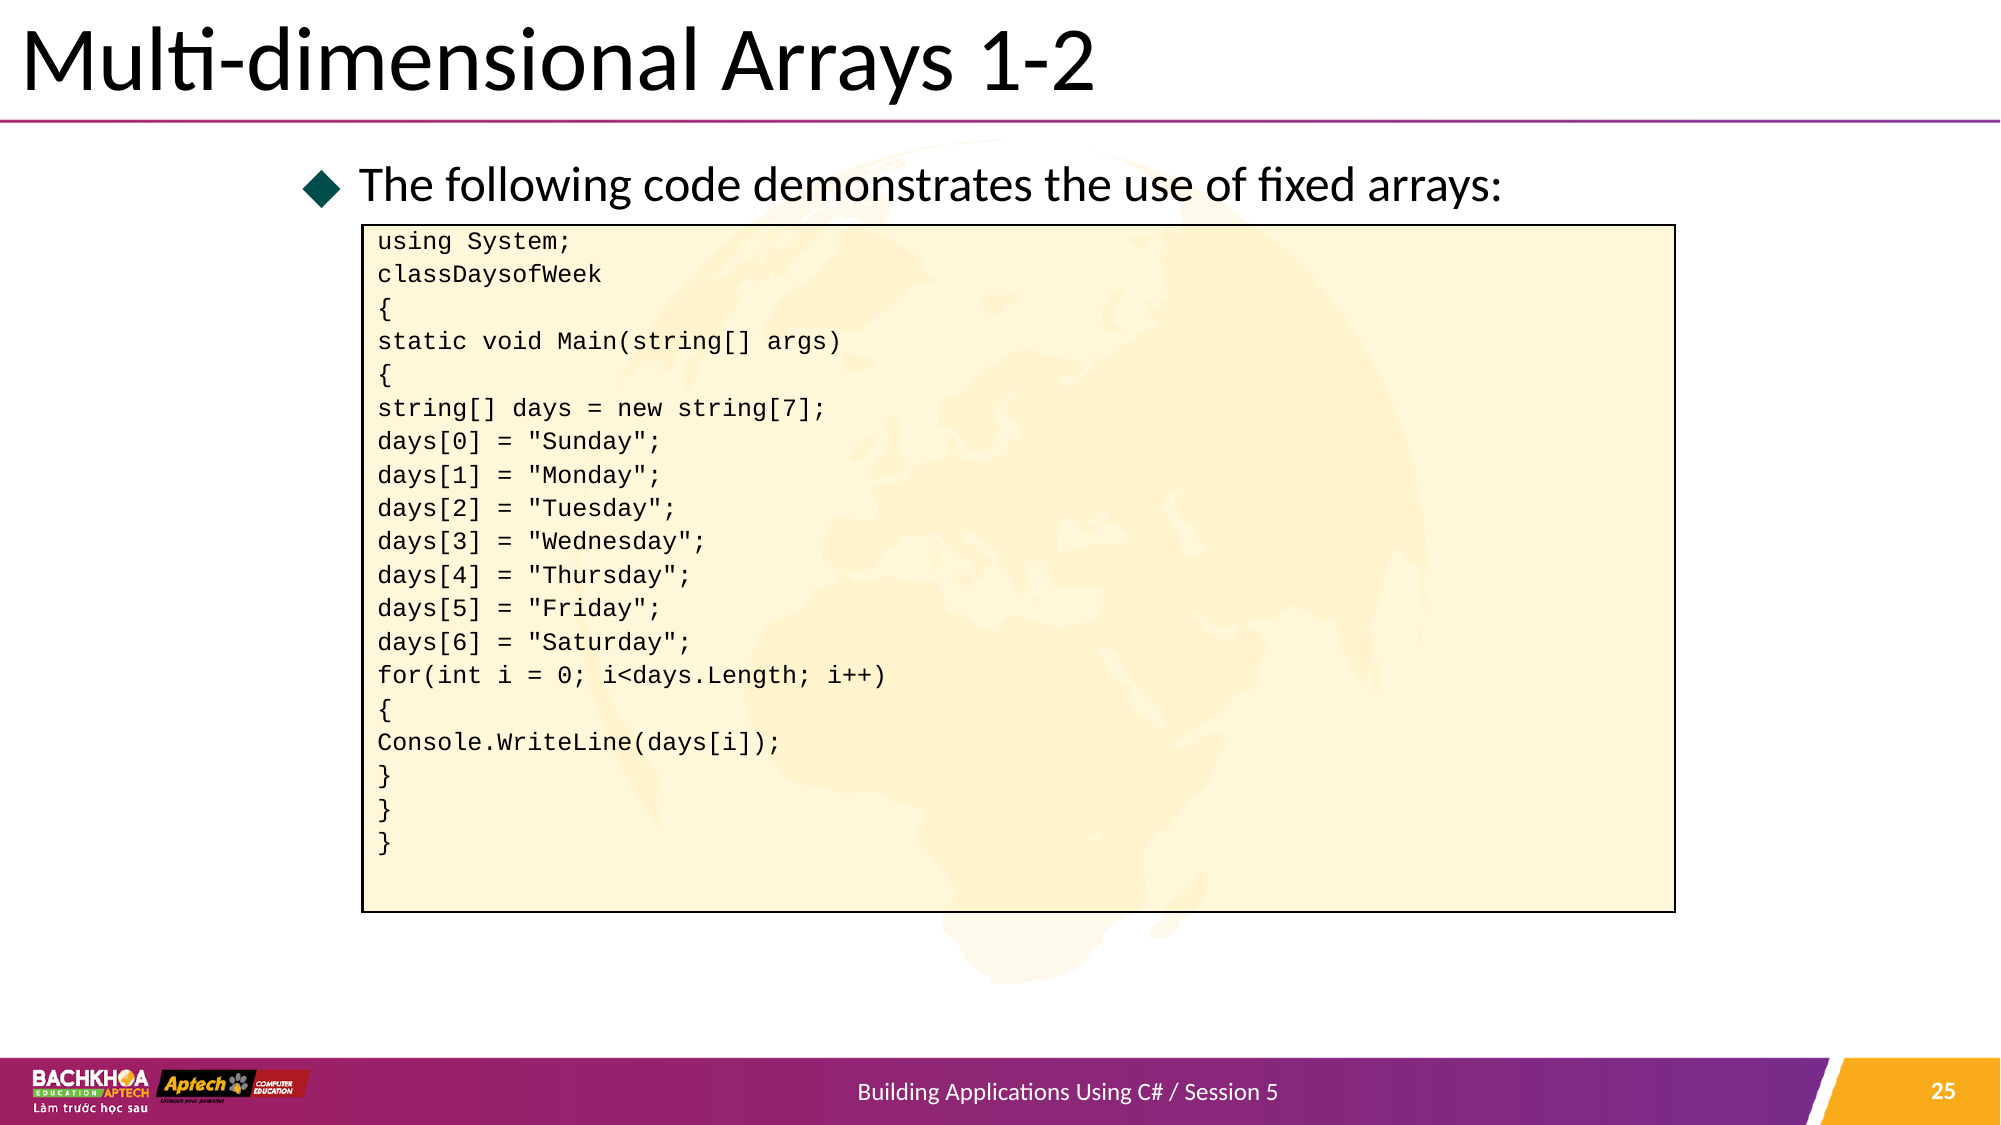

# Multi-dimensional Arrays 1-2

The following code demonstrates the use of fixed arrays:

using System;
classDaysofWeek
{
static void Main(string[] args)
{
string[] days = new string[7];
days[0] = "Sunday";
days[1] = "Monday";
days[2] = "Tuesday";
days[3] = "Wednesday";
days[4] = "Thursday";
days[5] = "Friday";
days[6] = "Saturday";
for(int i = 0; i<days.Length; i++)
{
Console.WriteLine(days[i]);
}
}
}

25
Building Applications Using C# / Session 5